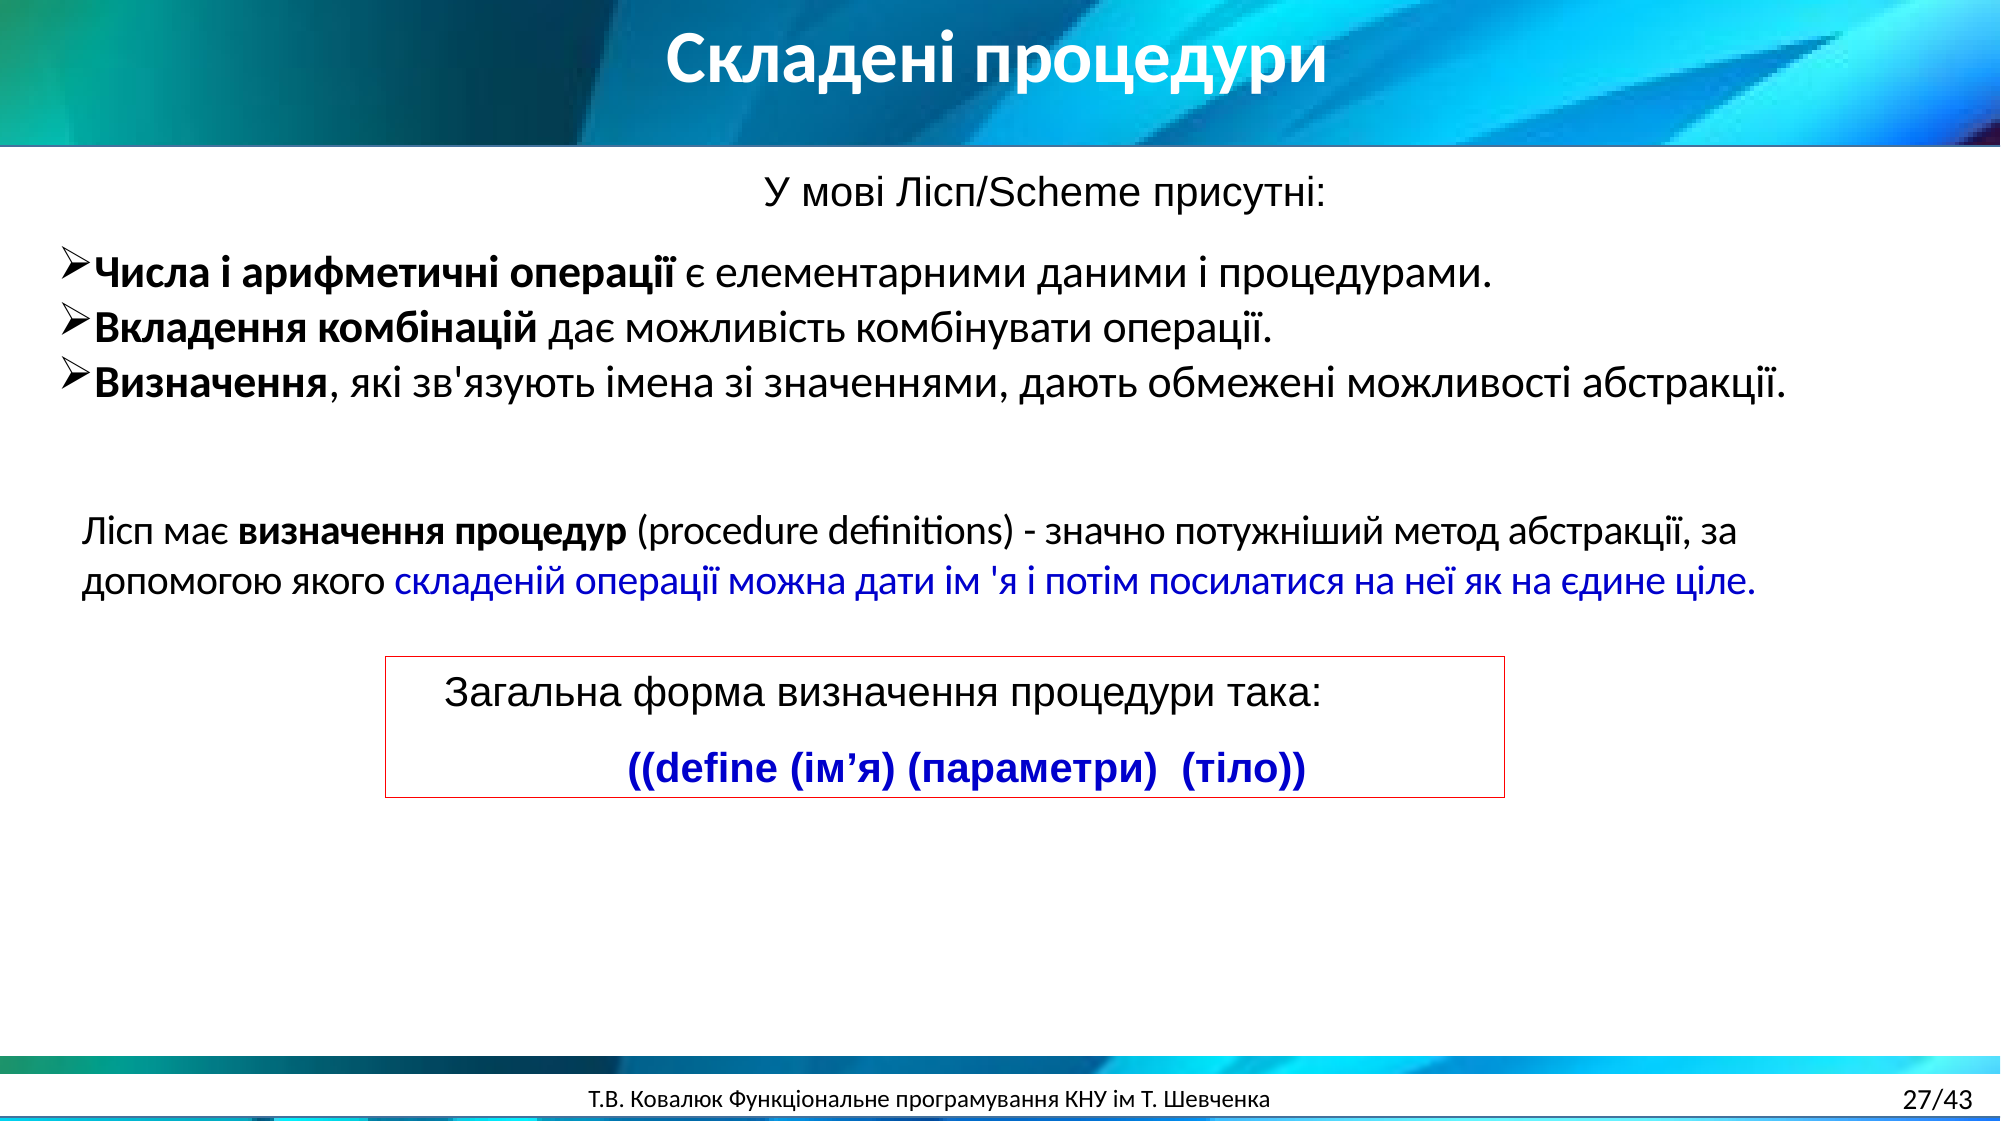

Складені процедури
У мові Лісп/Scheme присутні:
Числа і арифметичні операції є елементарними даними і процедурами.
Вкладення комбінацій дає можливість комбінувати операції.
Визначення, які зв'язують імена зі значеннями, дають обмежені можливості абстракції.
Лісп має визначення процедур (procedure deﬁnitions) - значно потужніший метод абстракції, за допомогою якого складеній операції можна дати ім 'я і потім посилатися на неї як на єдине ціле.
Загальна форма визначення процедури така:

((define (ім’я) (параметри)  (тіло))
27/43